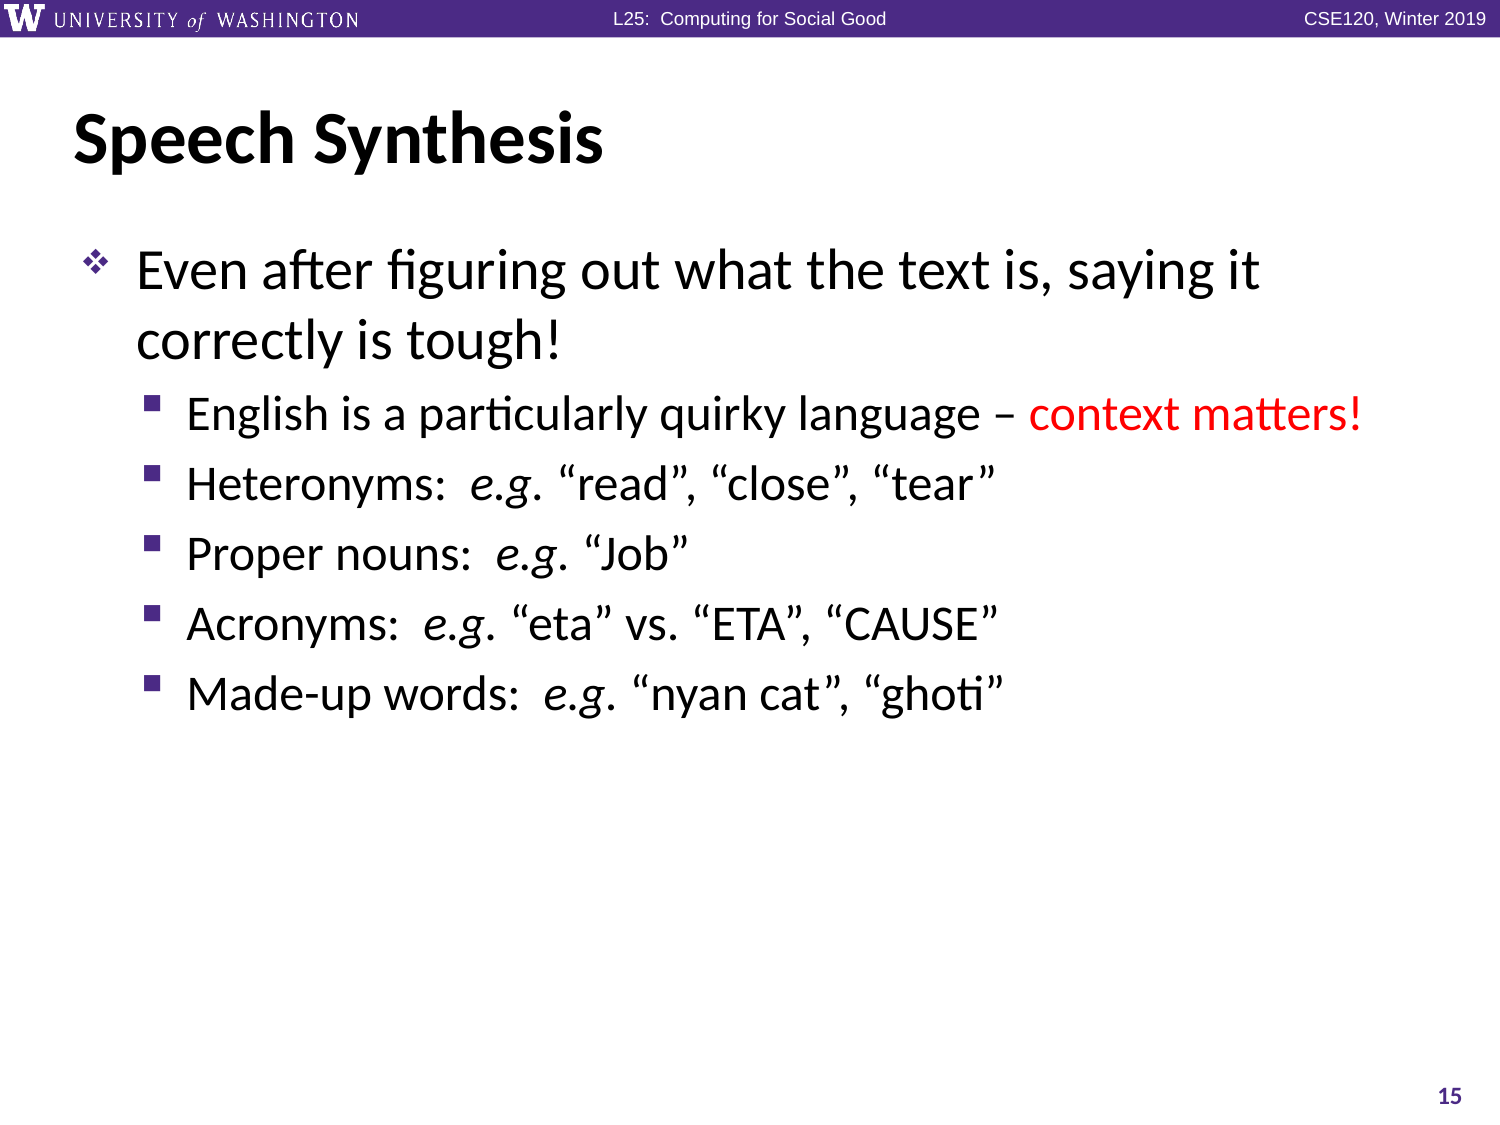

# Speech Synthesis
Even after figuring out what the text is, saying it correctly is tough!
English is a particularly quirky language – context matters!
Heteronyms:  e.g. “read”, “close”, “tear”
Proper nouns:  e.g. “Job”
Acronyms:  e.g. “eta” vs. “ETA”, “CAUSE”
Made-up words:  e.g. “nyan cat”, “ghoti”
15